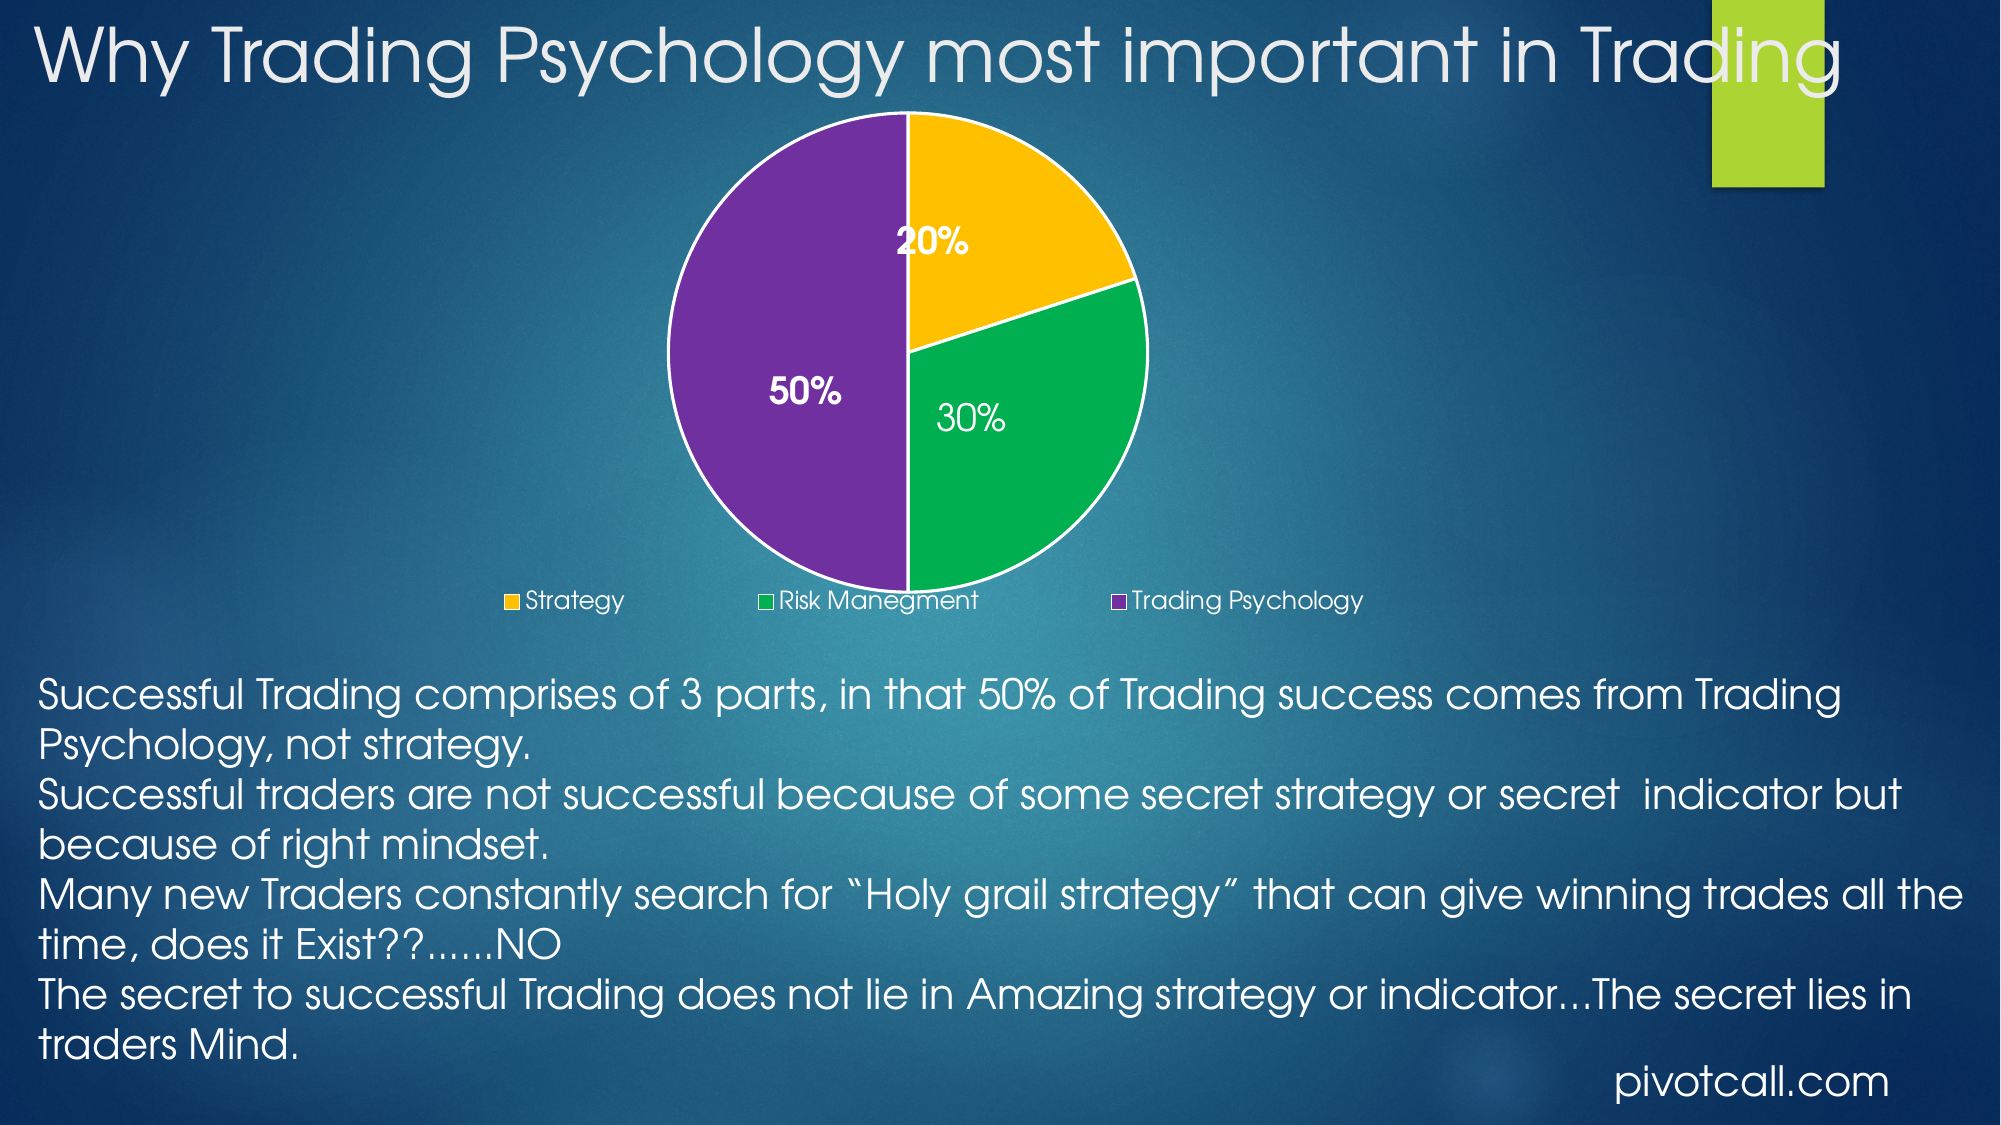

# Why Trading Psychology most important in Trading

### Chart

| Category | Sales |
|---|---|
| Strategy | 0.2 |
| Risk Manegment | 0.3 |
| Trading Psychology | 0.5 |

Successful Trading comprises of 3 parts, in that 50% of Trading success comes from Trading Psychology, not strategy.
Successful traders are not successful because of some secret strategy or secret  indicator but because of right mindset.
Many new Traders constantly search for “Holy grail strategy” that can give winning trades all the time, does it Exist??......NO
The secret to successful Trading does not lie in Amazing strategy or indicator…The secret lies in traders Mind.
pivotcall.com